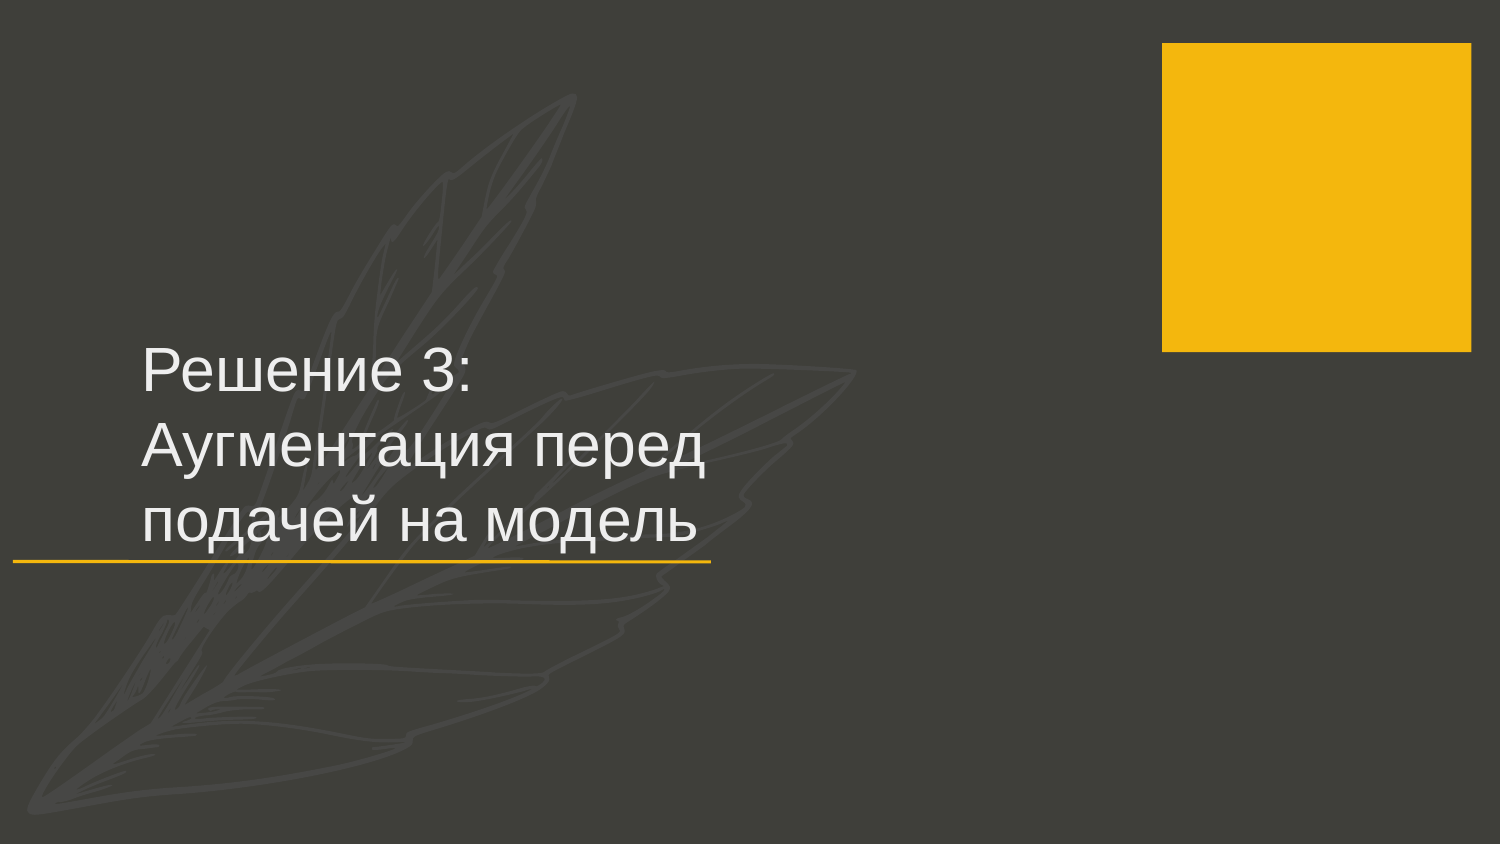

1
# Решение 3: Аугментация перед подачей на модель